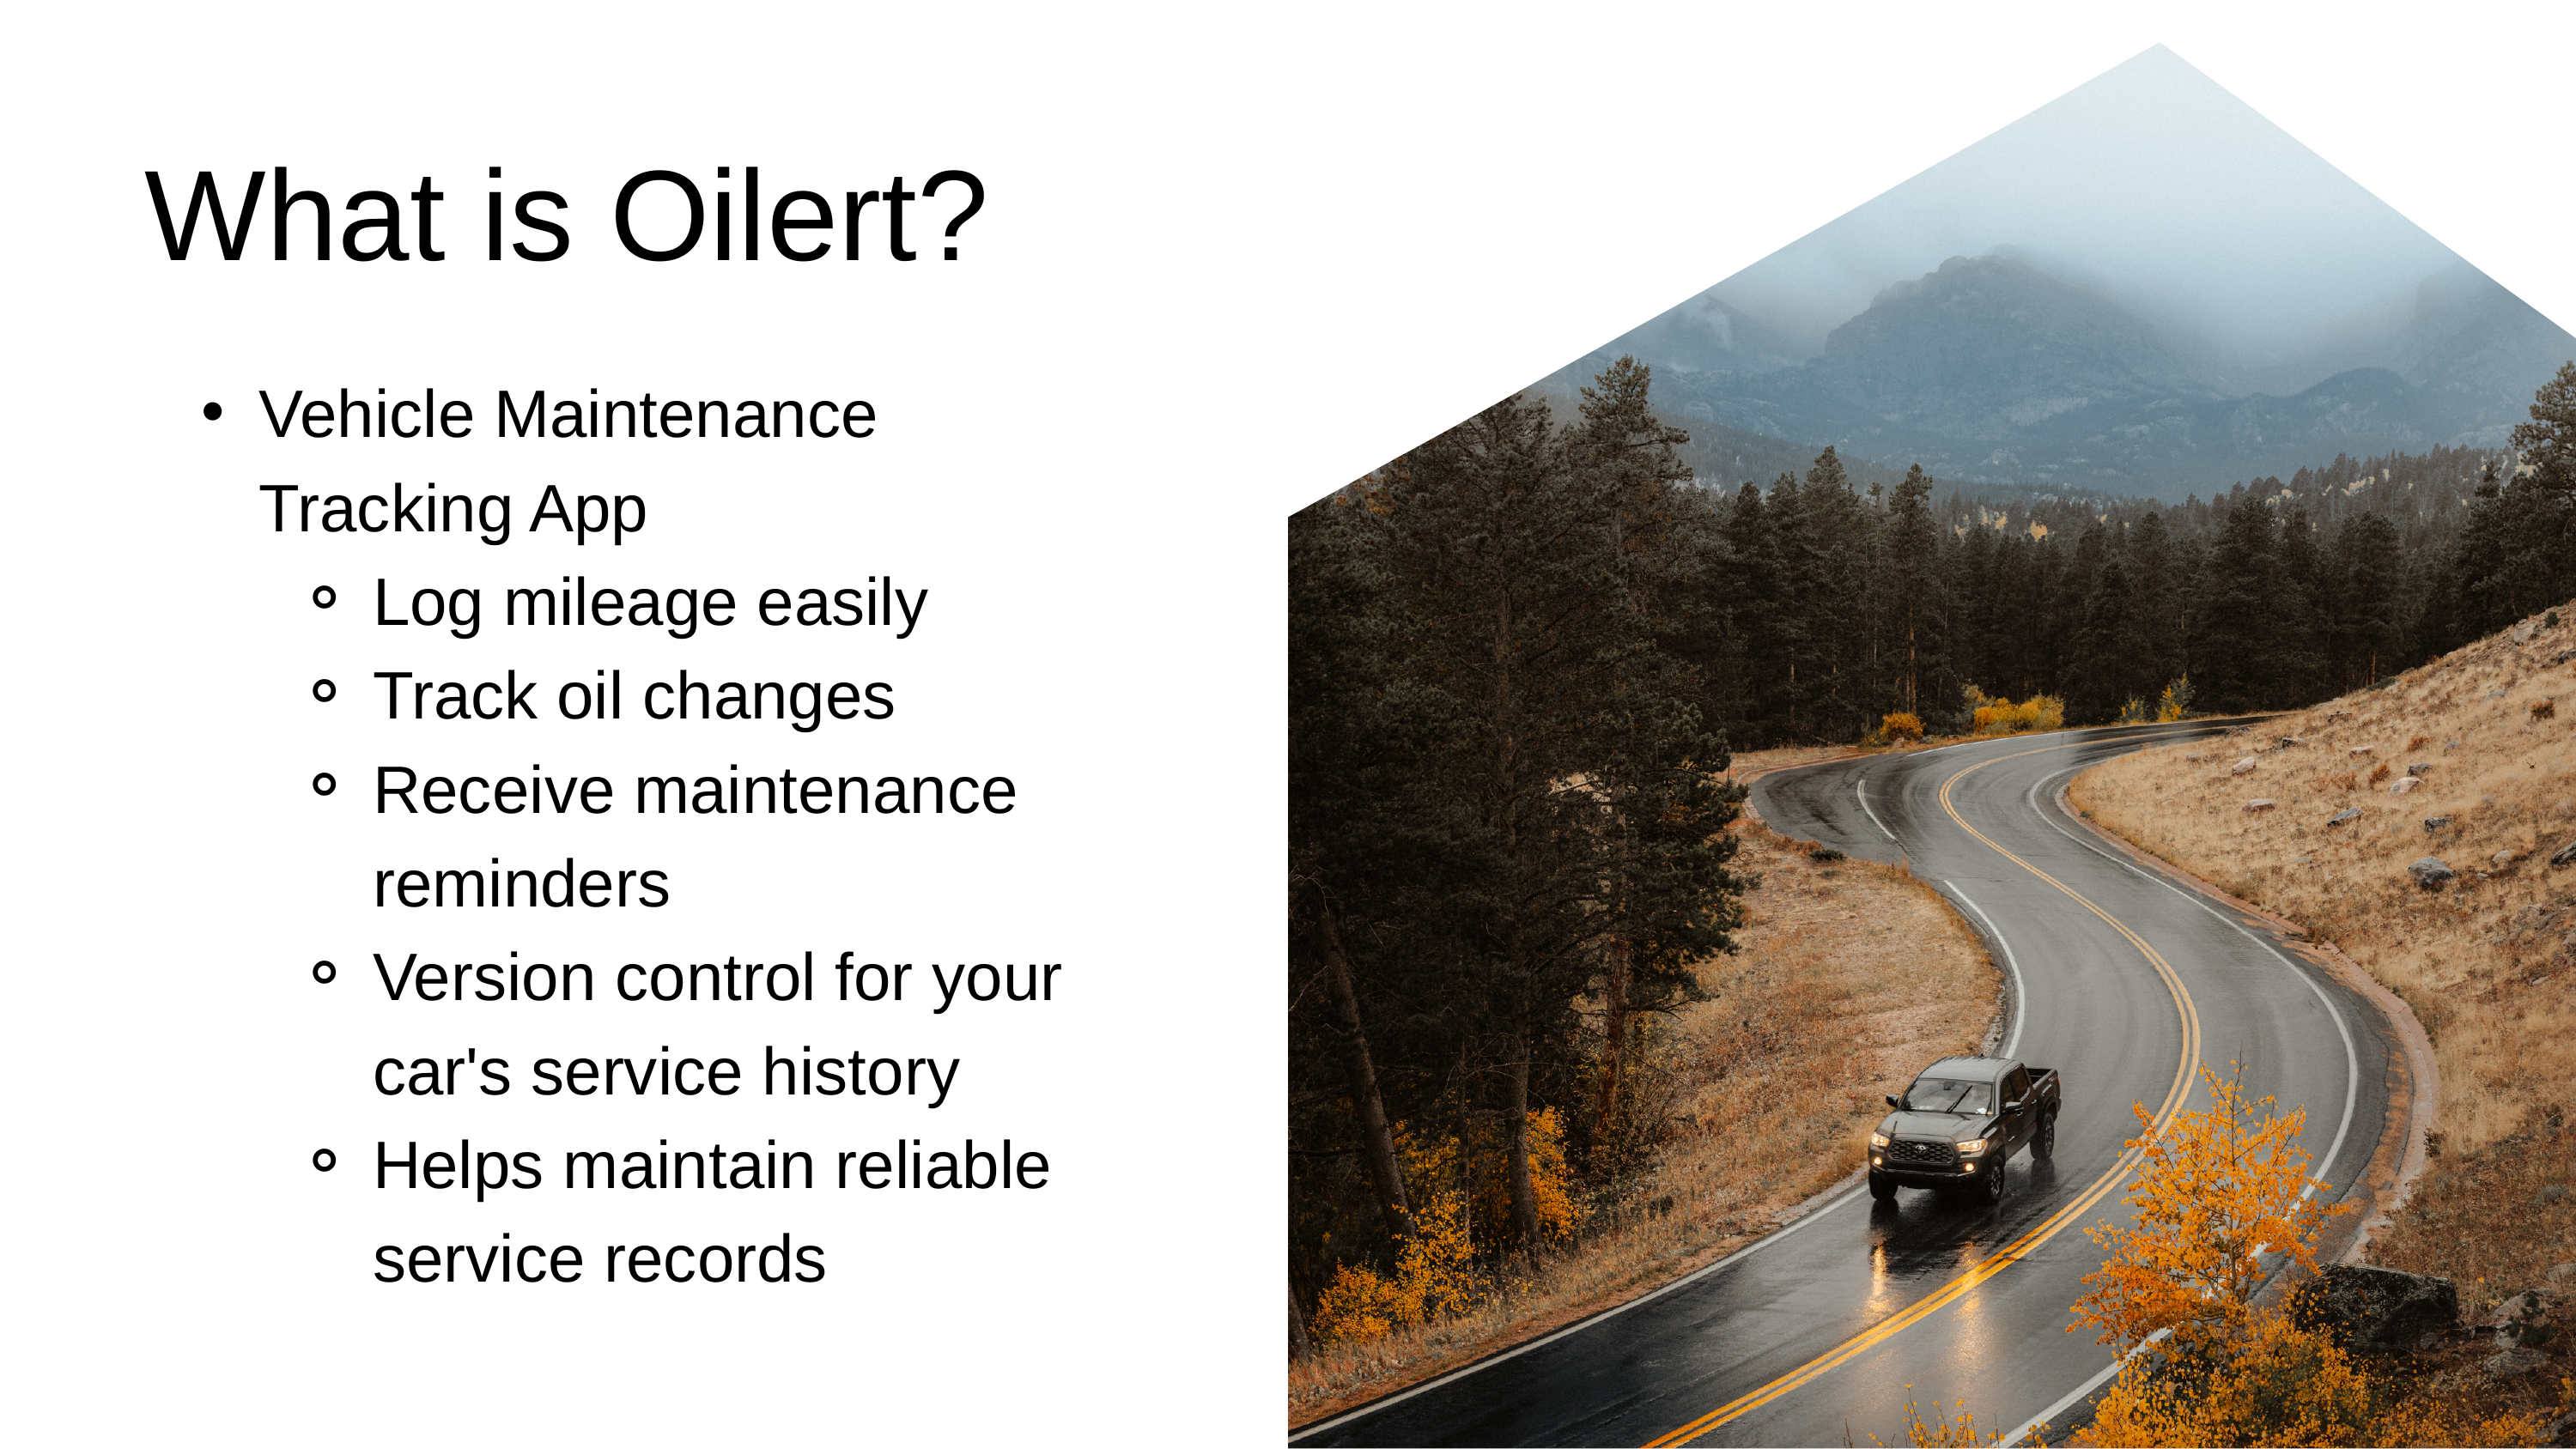

What is Oilert?
Vehicle Maintenance Tracking App
Log mileage easily
Track oil changes
Receive maintenance reminders
Version control for your car's service history
Helps maintain reliable service records